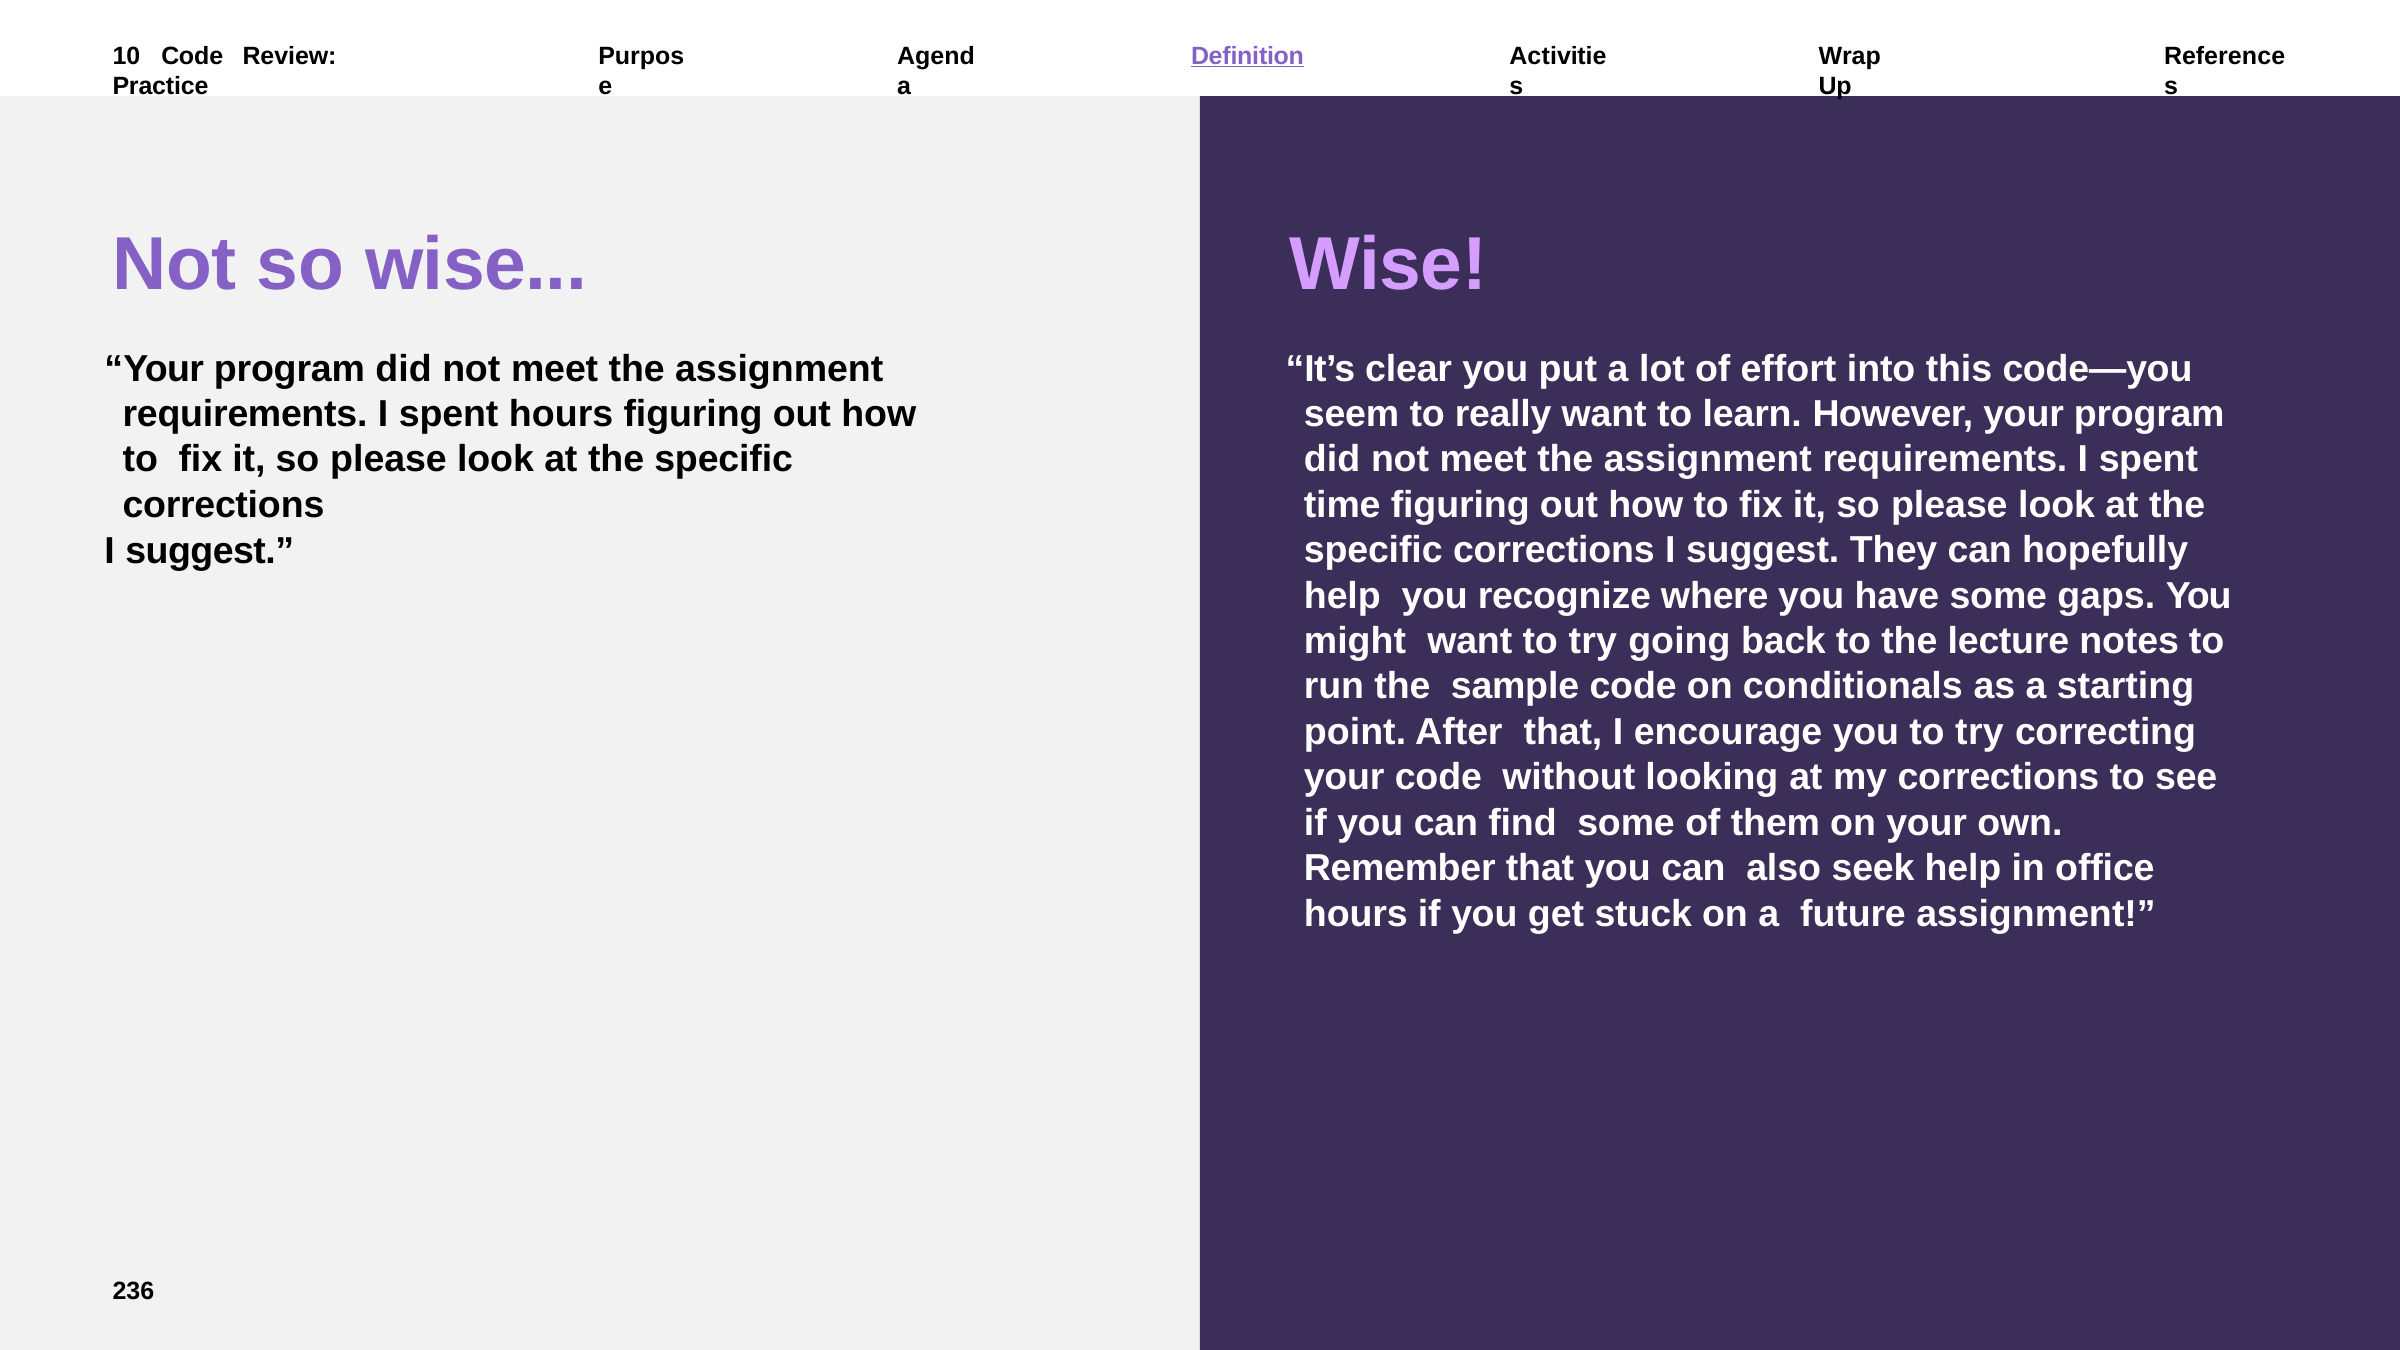

10	Code	Review:	Practice
Purpose
Agenda
Definition
Activities
Wrap	Up
References

Not so wise...
“Your program did not meet the assignment  requirements. I spent hours figuring out how to  fix it, so please look at the specific corrections
I suggest.”
Wise!
“It’s clear you put a lot of effort into this code—you  seem to really want to learn. However, your program  did not meet the assignment requirements. I spent  time figuring out how to fix it, so please look at the  specific corrections I suggest. They can hopefully help  you recognize where you have some gaps. You might  want to try going back to the lecture notes to run the  sample code on conditionals as a starting point. After  that, I encourage you to try correcting your code  without looking at my corrections to see if you can find  some of them on your own. Remember that you can  also seek help in office hours if you get stuck on a  future assignment!”
236